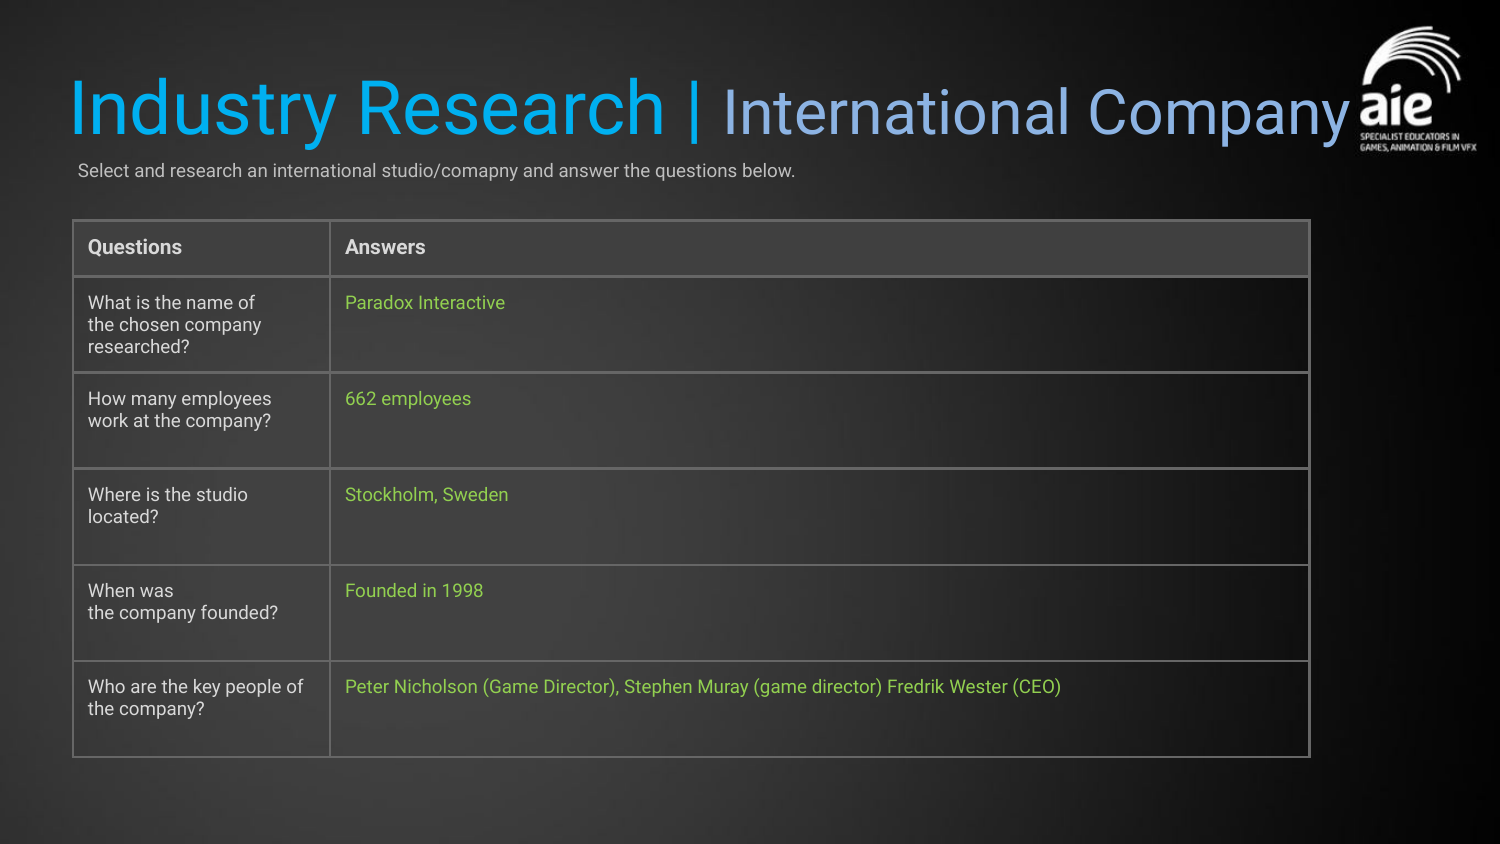

# Industry Research | International Company
Select and research an international studio/comapny and answer the questions below.

| Questions | Answers |
| --- | --- |
| What is the name of the chosen company researched? | Paradox Interactive |
| How many employees work at the company? | 662 employees |
| Where is the studio located? | Stockholm, Sweden |
| When was the company founded? | Founded in 1998 |
| Who are the key people of the company? | Peter Nicholson (Game Director), Stephen Muray (game director) Fredrik Wester (CEO) |